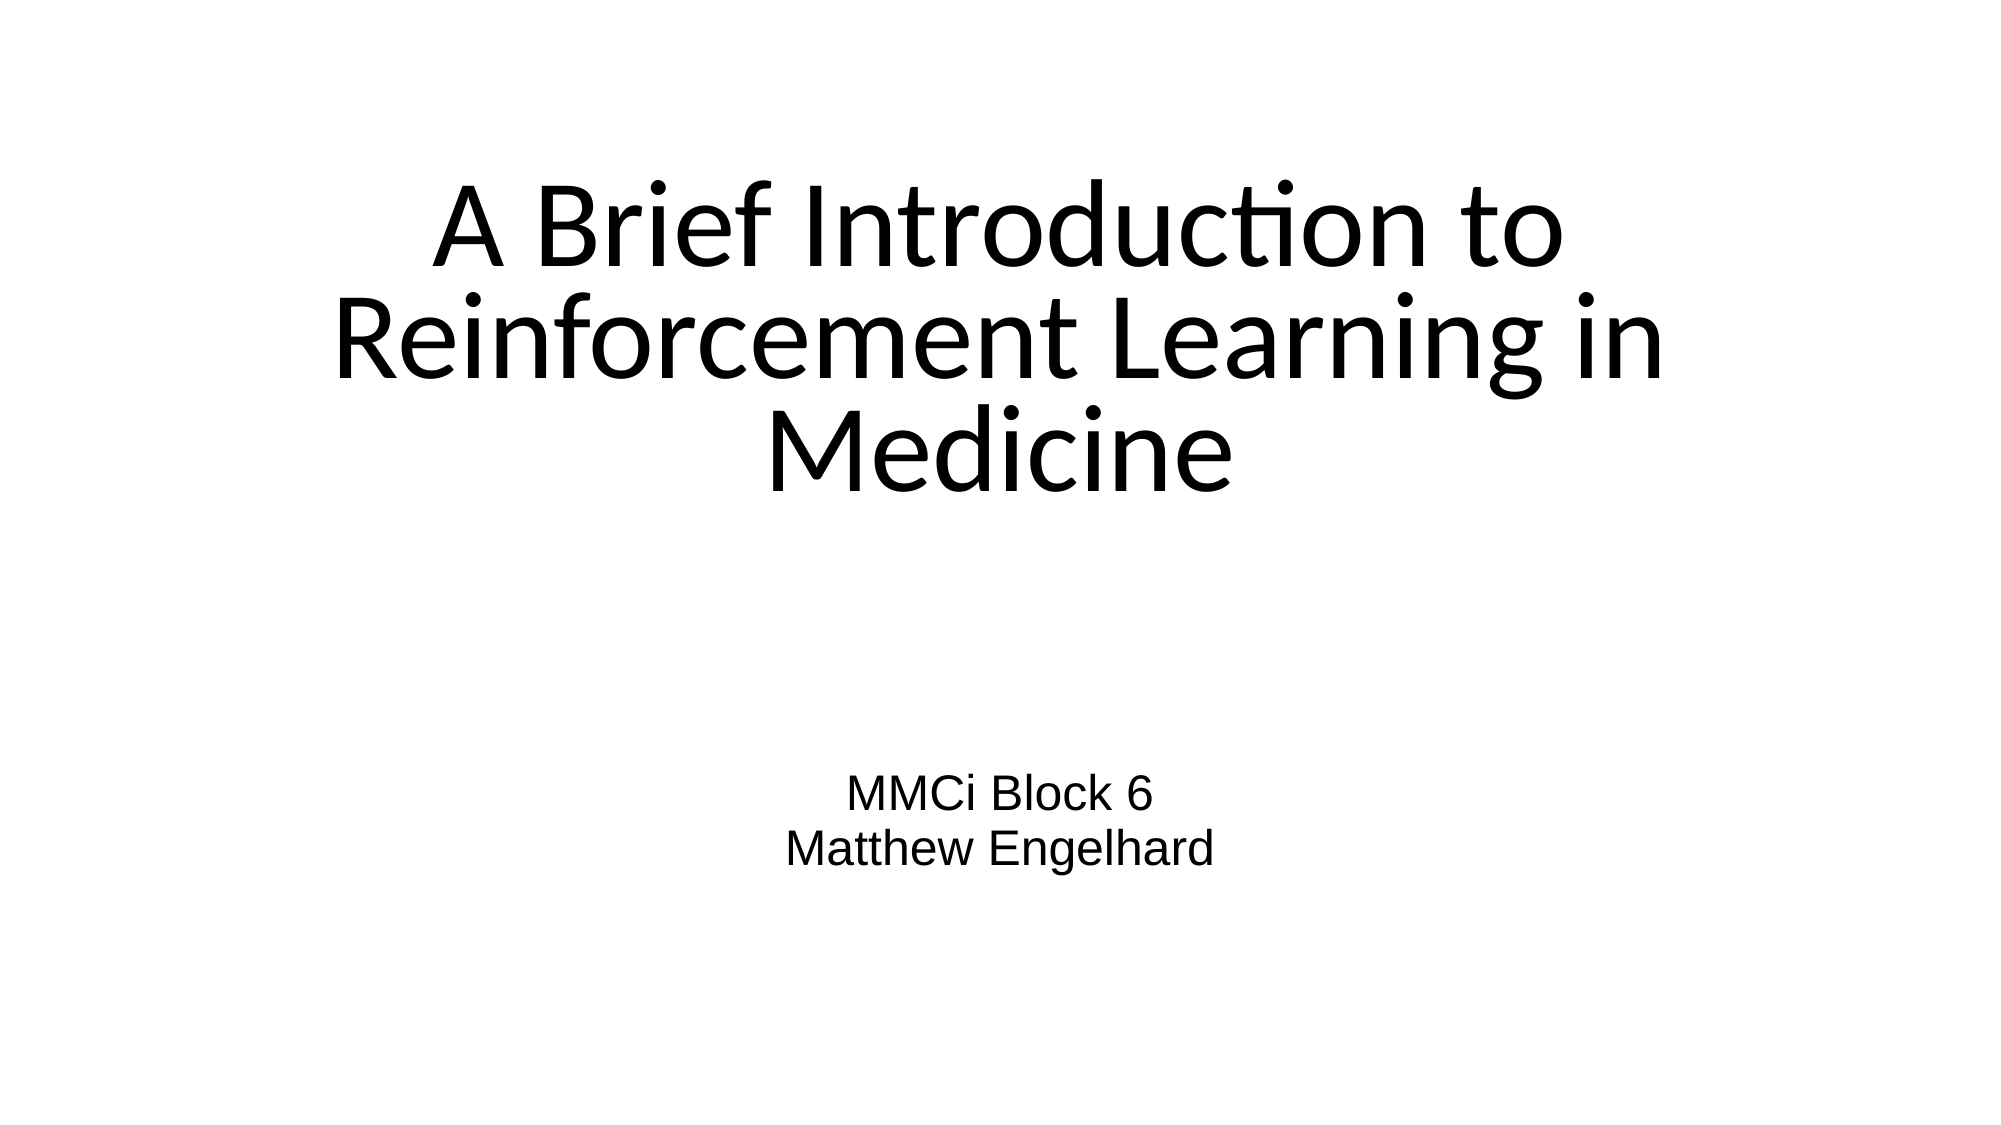

# A Brief Introduction to Reinforcement Learning in Medicine

MMCi Block 6
Matthew Engelhard